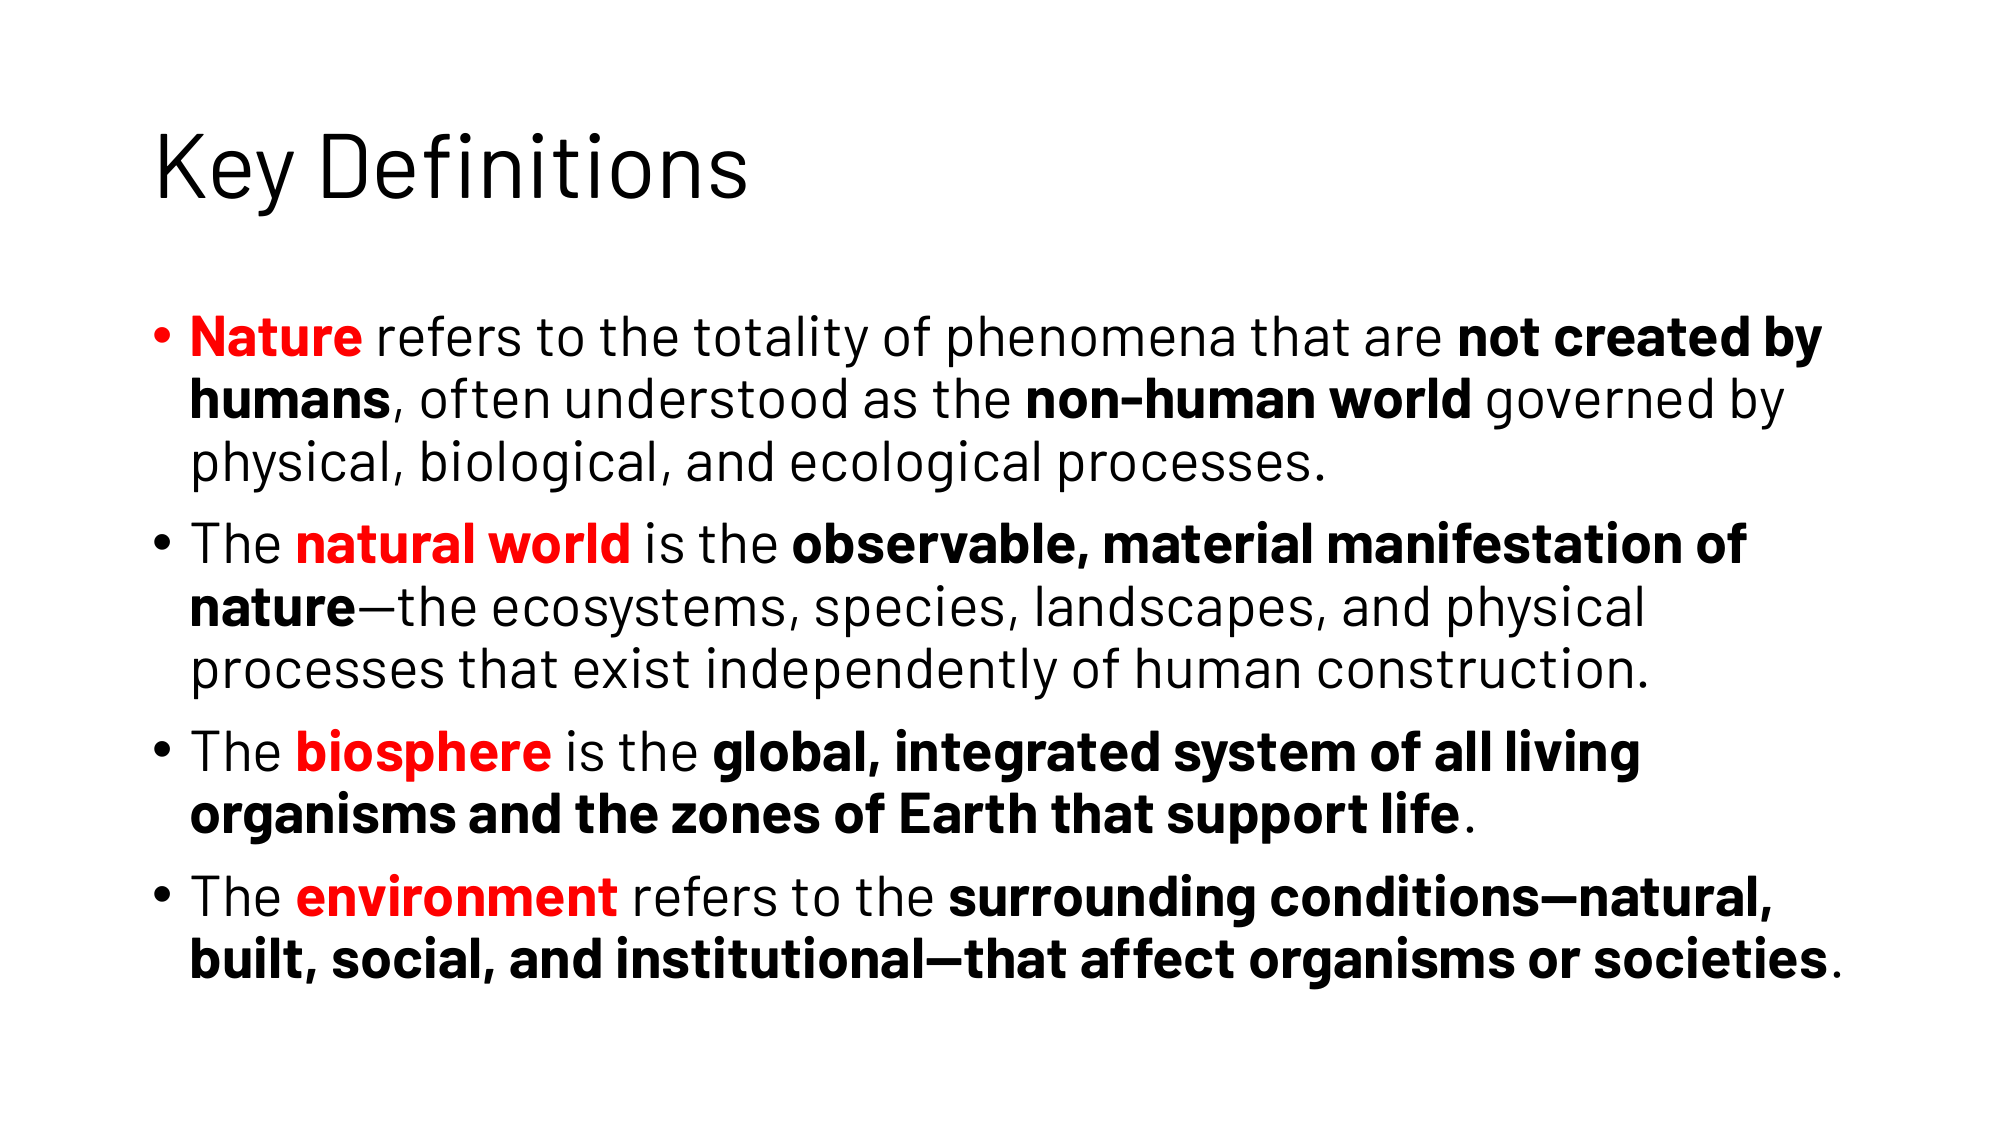

# Key Definitions
Nature refers to the totality of phenomena that are not created by humans, often understood as the non-human world governed by physical, biological, and ecological processes.
The natural world is the observable, material manifestation of nature—the ecosystems, species, landscapes, and physical processes that exist independently of human construction.
The biosphere is the global, integrated system of all living organisms and the zones of Earth that support life.
The environment refers to the surrounding conditions—natural, built, social, and institutional—that affect organisms or societies.